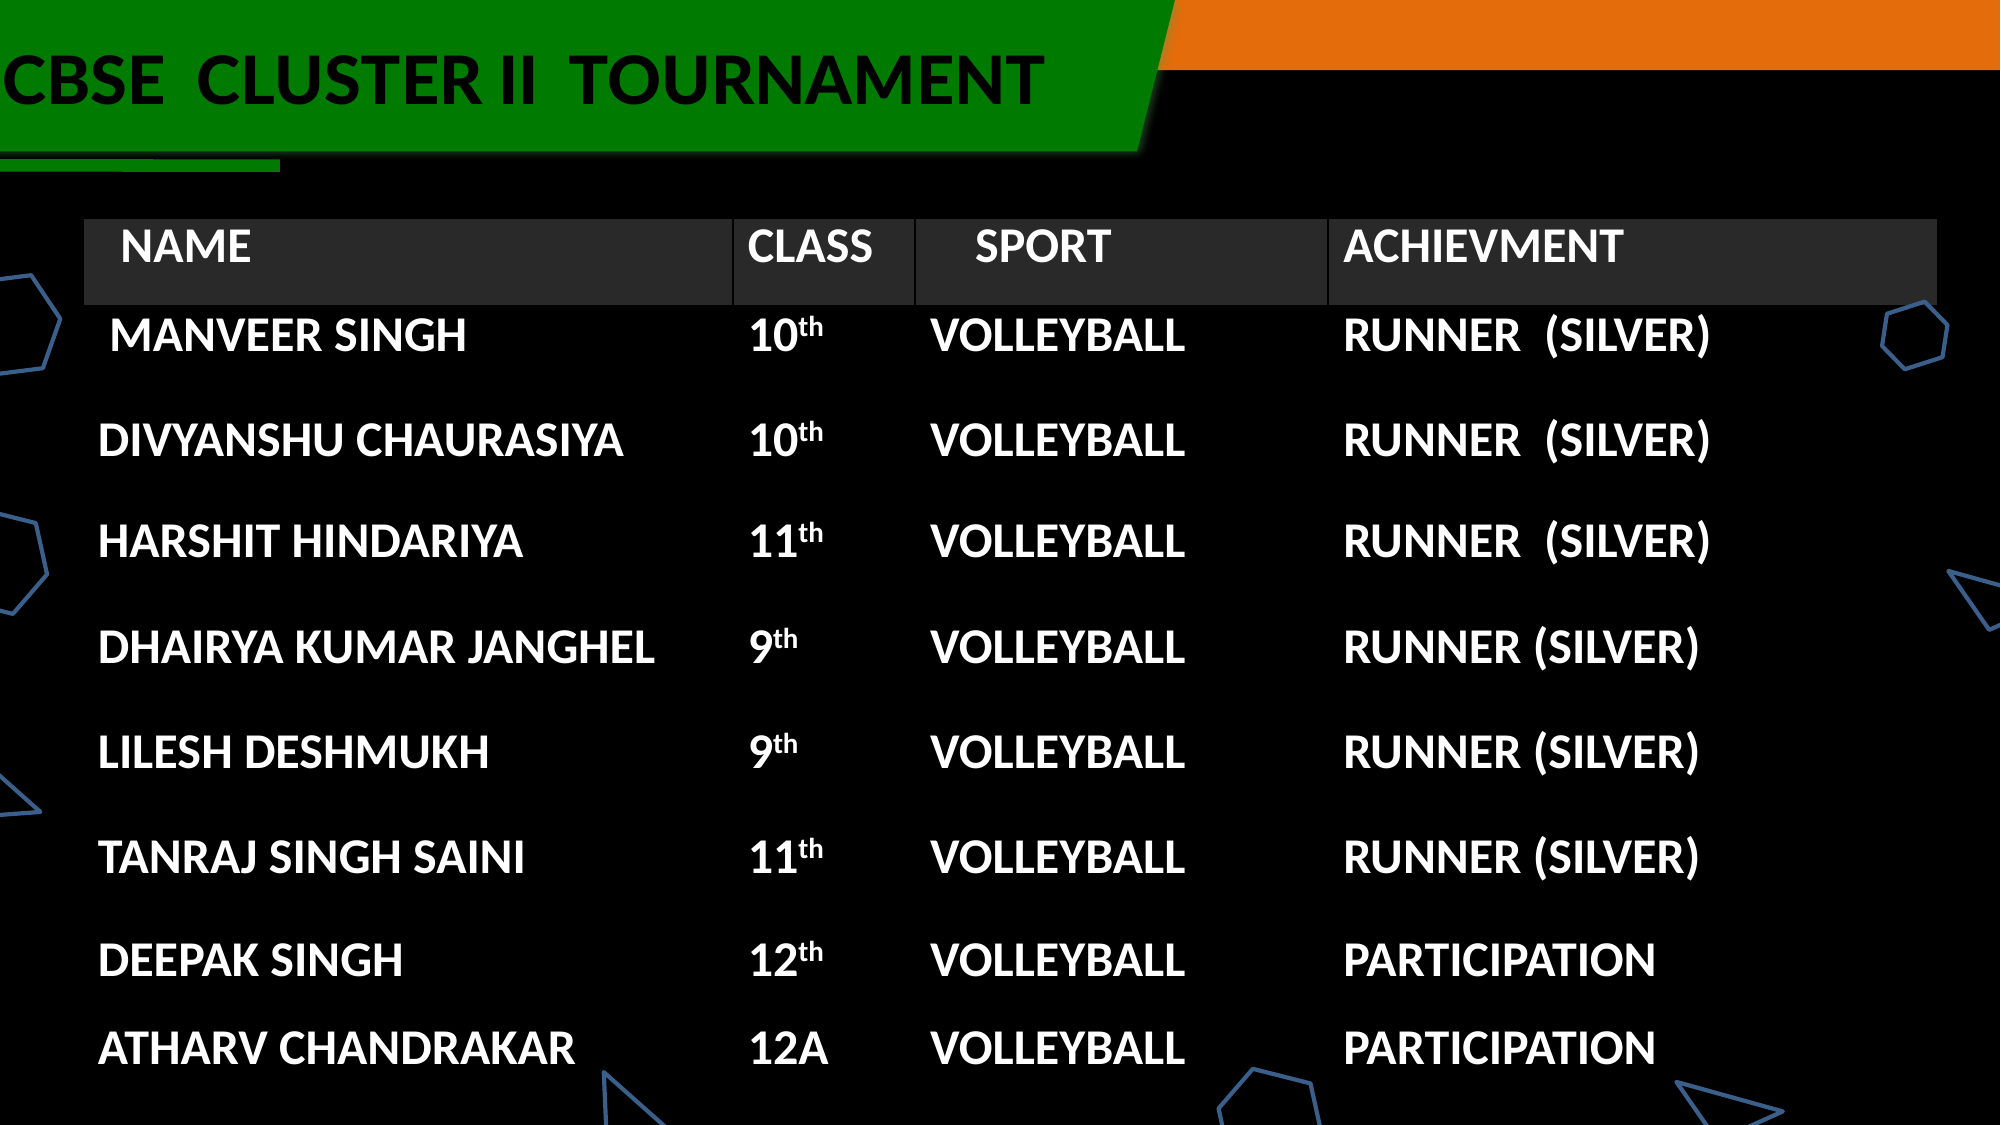

CBSE  CLUSTER II  TOURNAMENT
| NAME | CLASS | SPORT | ACHIEVMENT |
| --- | --- | --- | --- |
| MANVEER SINGH | 10th | VOLLEYBALL | RUNNER (SILVER) |
| DIVYANSHU CHAURASIYA | 10th | VOLLEYBALL | RUNNER (SILVER) |
| HARSHIT HINDARIYA | 11th | VOLLEYBALL | RUNNER (SILVER) |
| DHAIRYA KUMAR JANGHEL | 9th | VOLLEYBALL | RUNNER (SILVER) |
| LILESH DESHMUKH | 9th | VOLLEYBALL | RUNNER (SILVER) |
| TANRAJ SINGH SAINI | 11th | VOLLEYBALL | RUNNER (SILVER) |
| DEEPAK SINGH | 12th | VOLLEYBALL | PARTICIPATION |
| ATHARV CHANDRAKAR | 12A | VOLLEYBALL | PARTICIPATION |